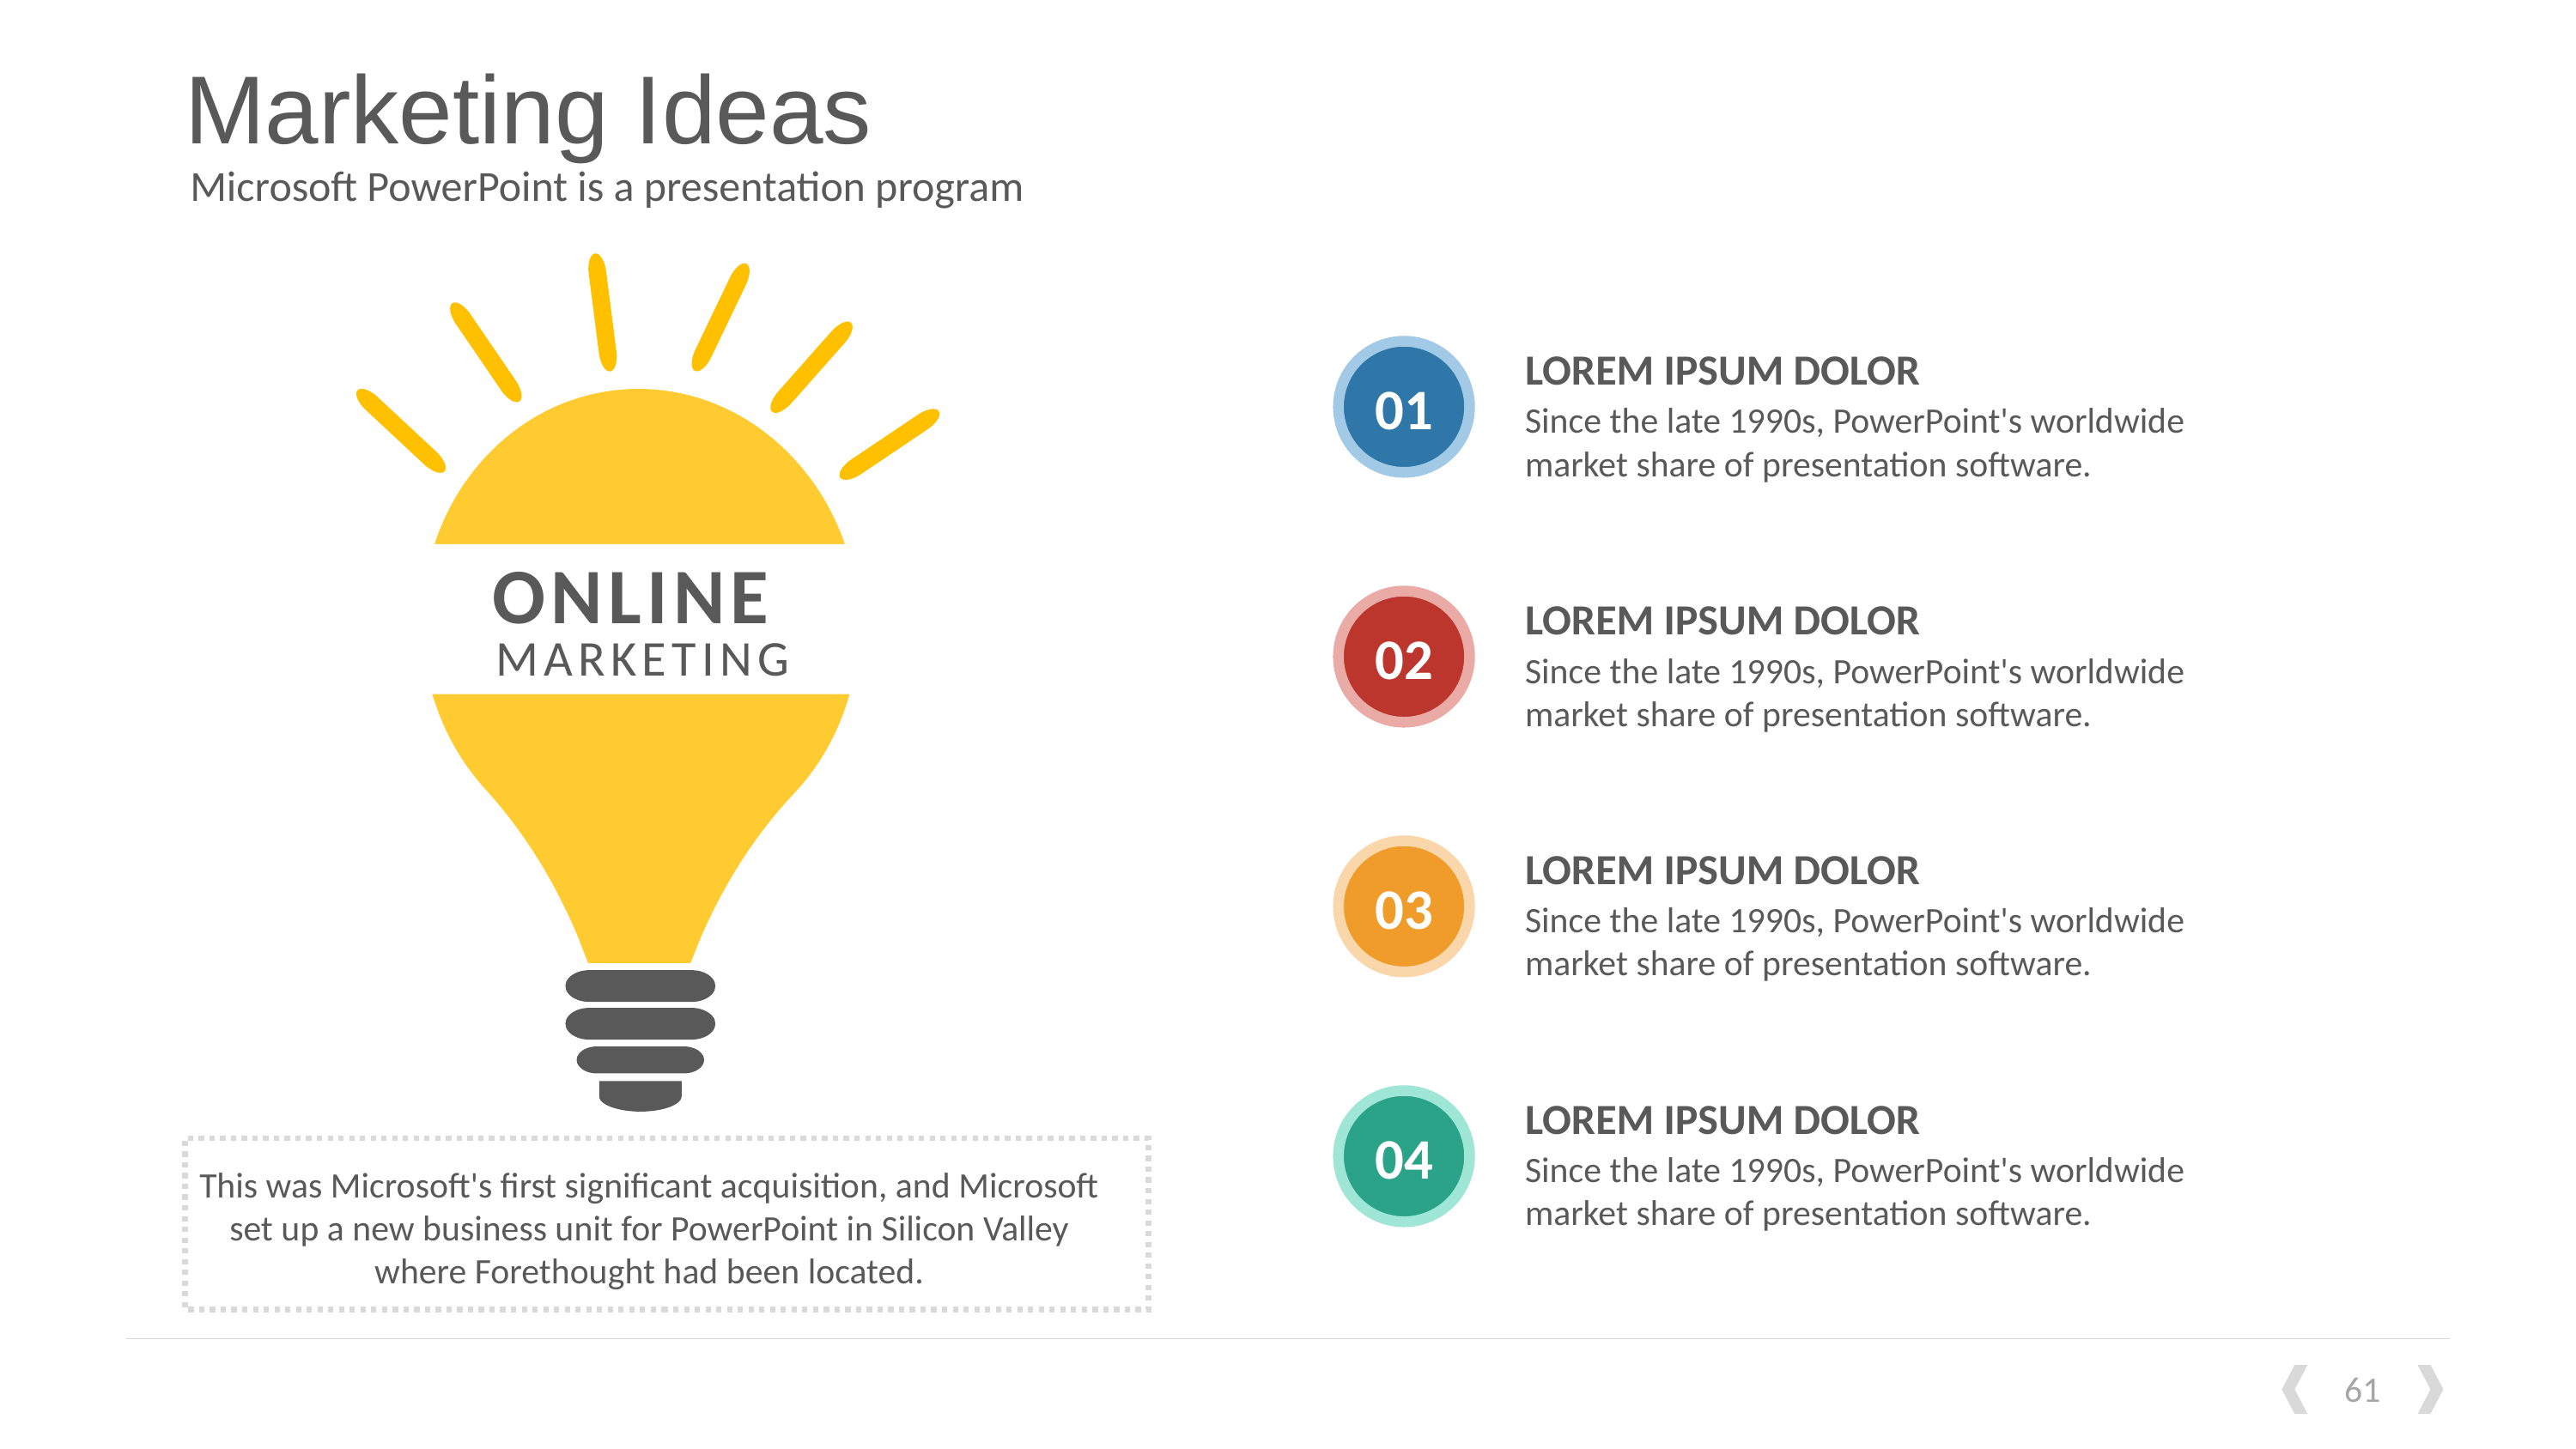

# Marketing Ideas
Microsoft PowerPoint is a presentation program

LOREM IPSUM DOLOR
01

Since the late 1990s, PowerPoint's worldwide market share of presentation software.

ONLINE

LOREM IPSUM DOLOR
02
MARKETING
Since the late 1990s, PowerPoint's worldwide market share of presentation software.
LOREM IPSUM DOLOR
03
Since the late 1990s, PowerPoint's worldwide market share of presentation software.
LOREM IPSUM DOLOR
04

Since the late 1990s, PowerPoint's worldwide market share of presentation software.
This was Microsoft's first significant acquisition, and Microsoft set up a new business unit for PowerPoint in Silicon Valley where Forethought had been located.